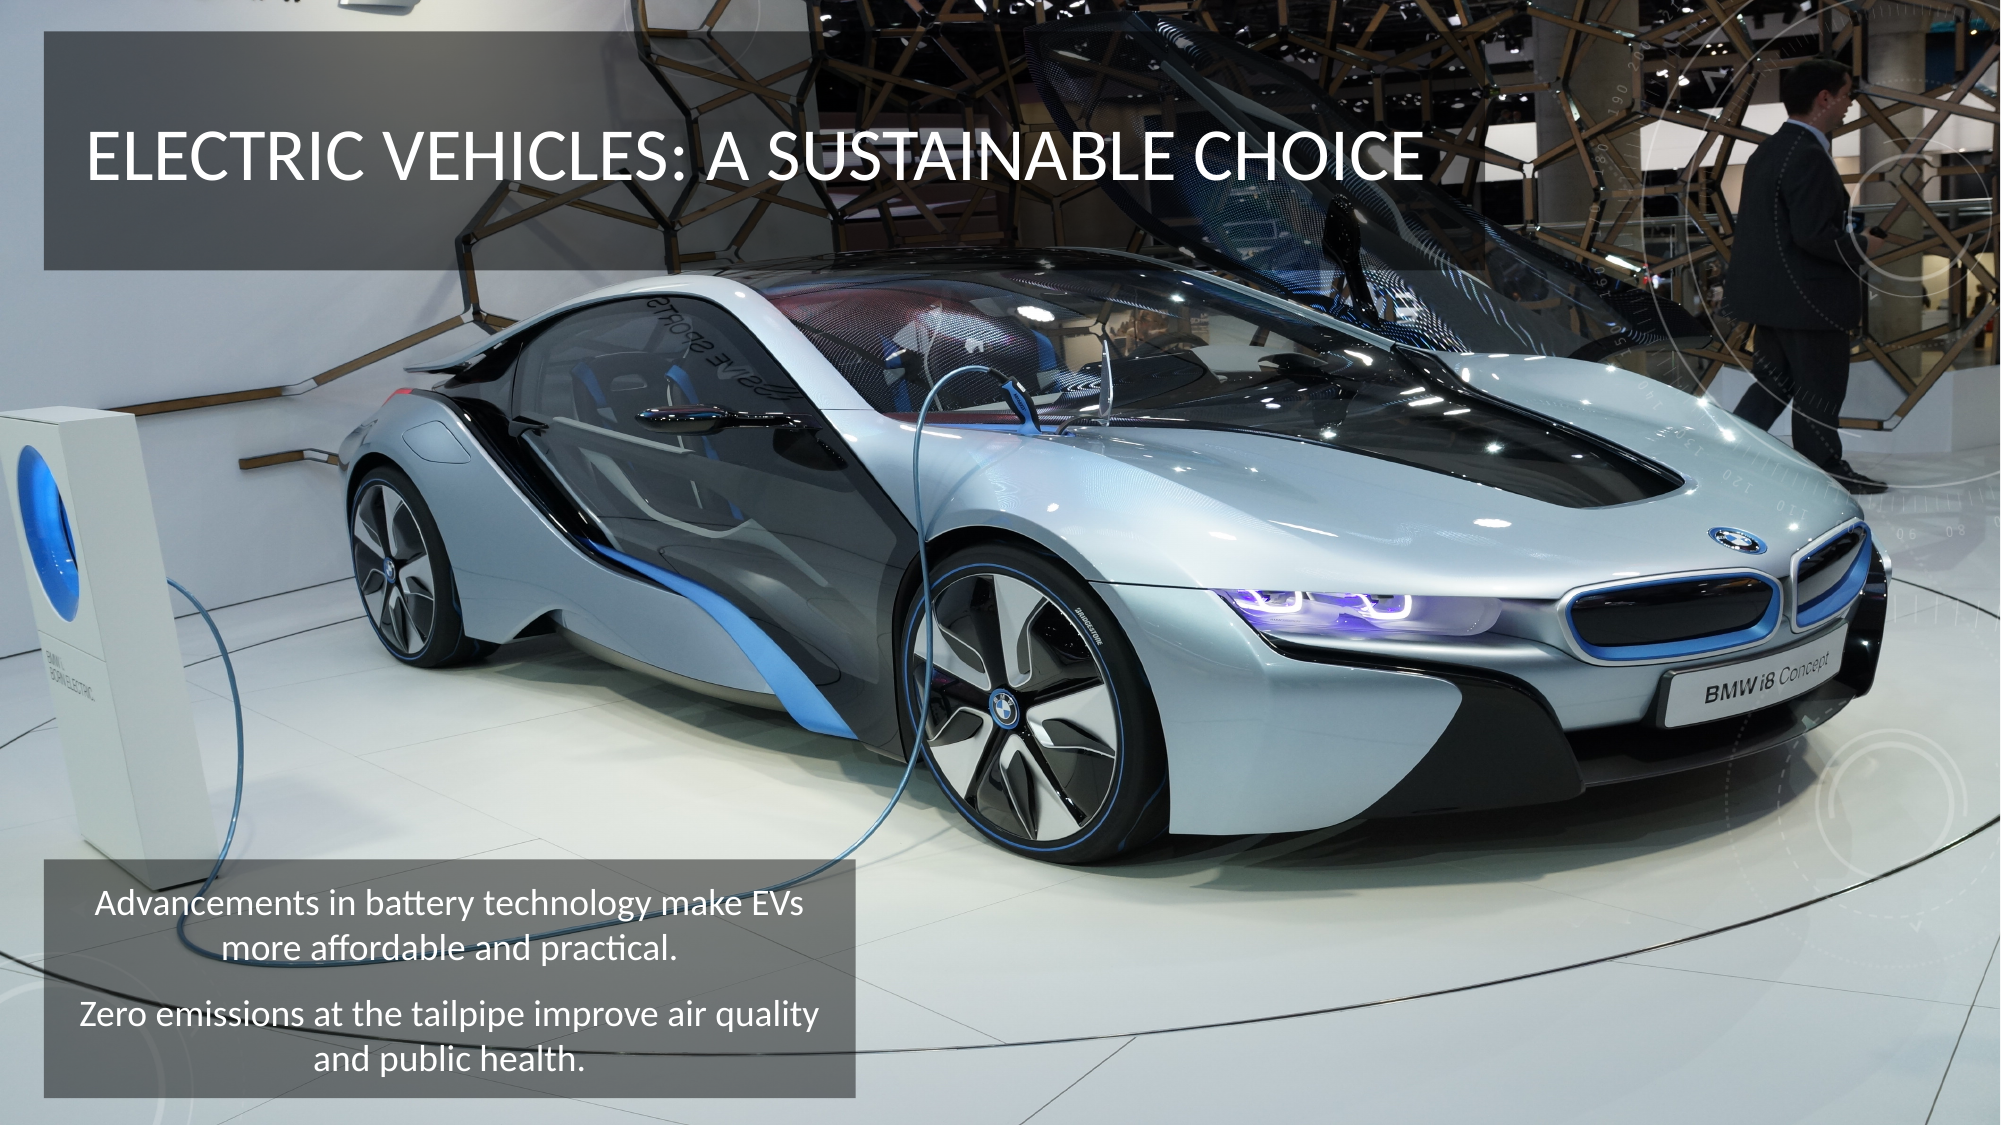

# Electric Vehicles: A Sustainable Choice
Advancements in battery technology make EVs more affordable and practical.
Zero emissions at the tailpipe improve air quality and public health.